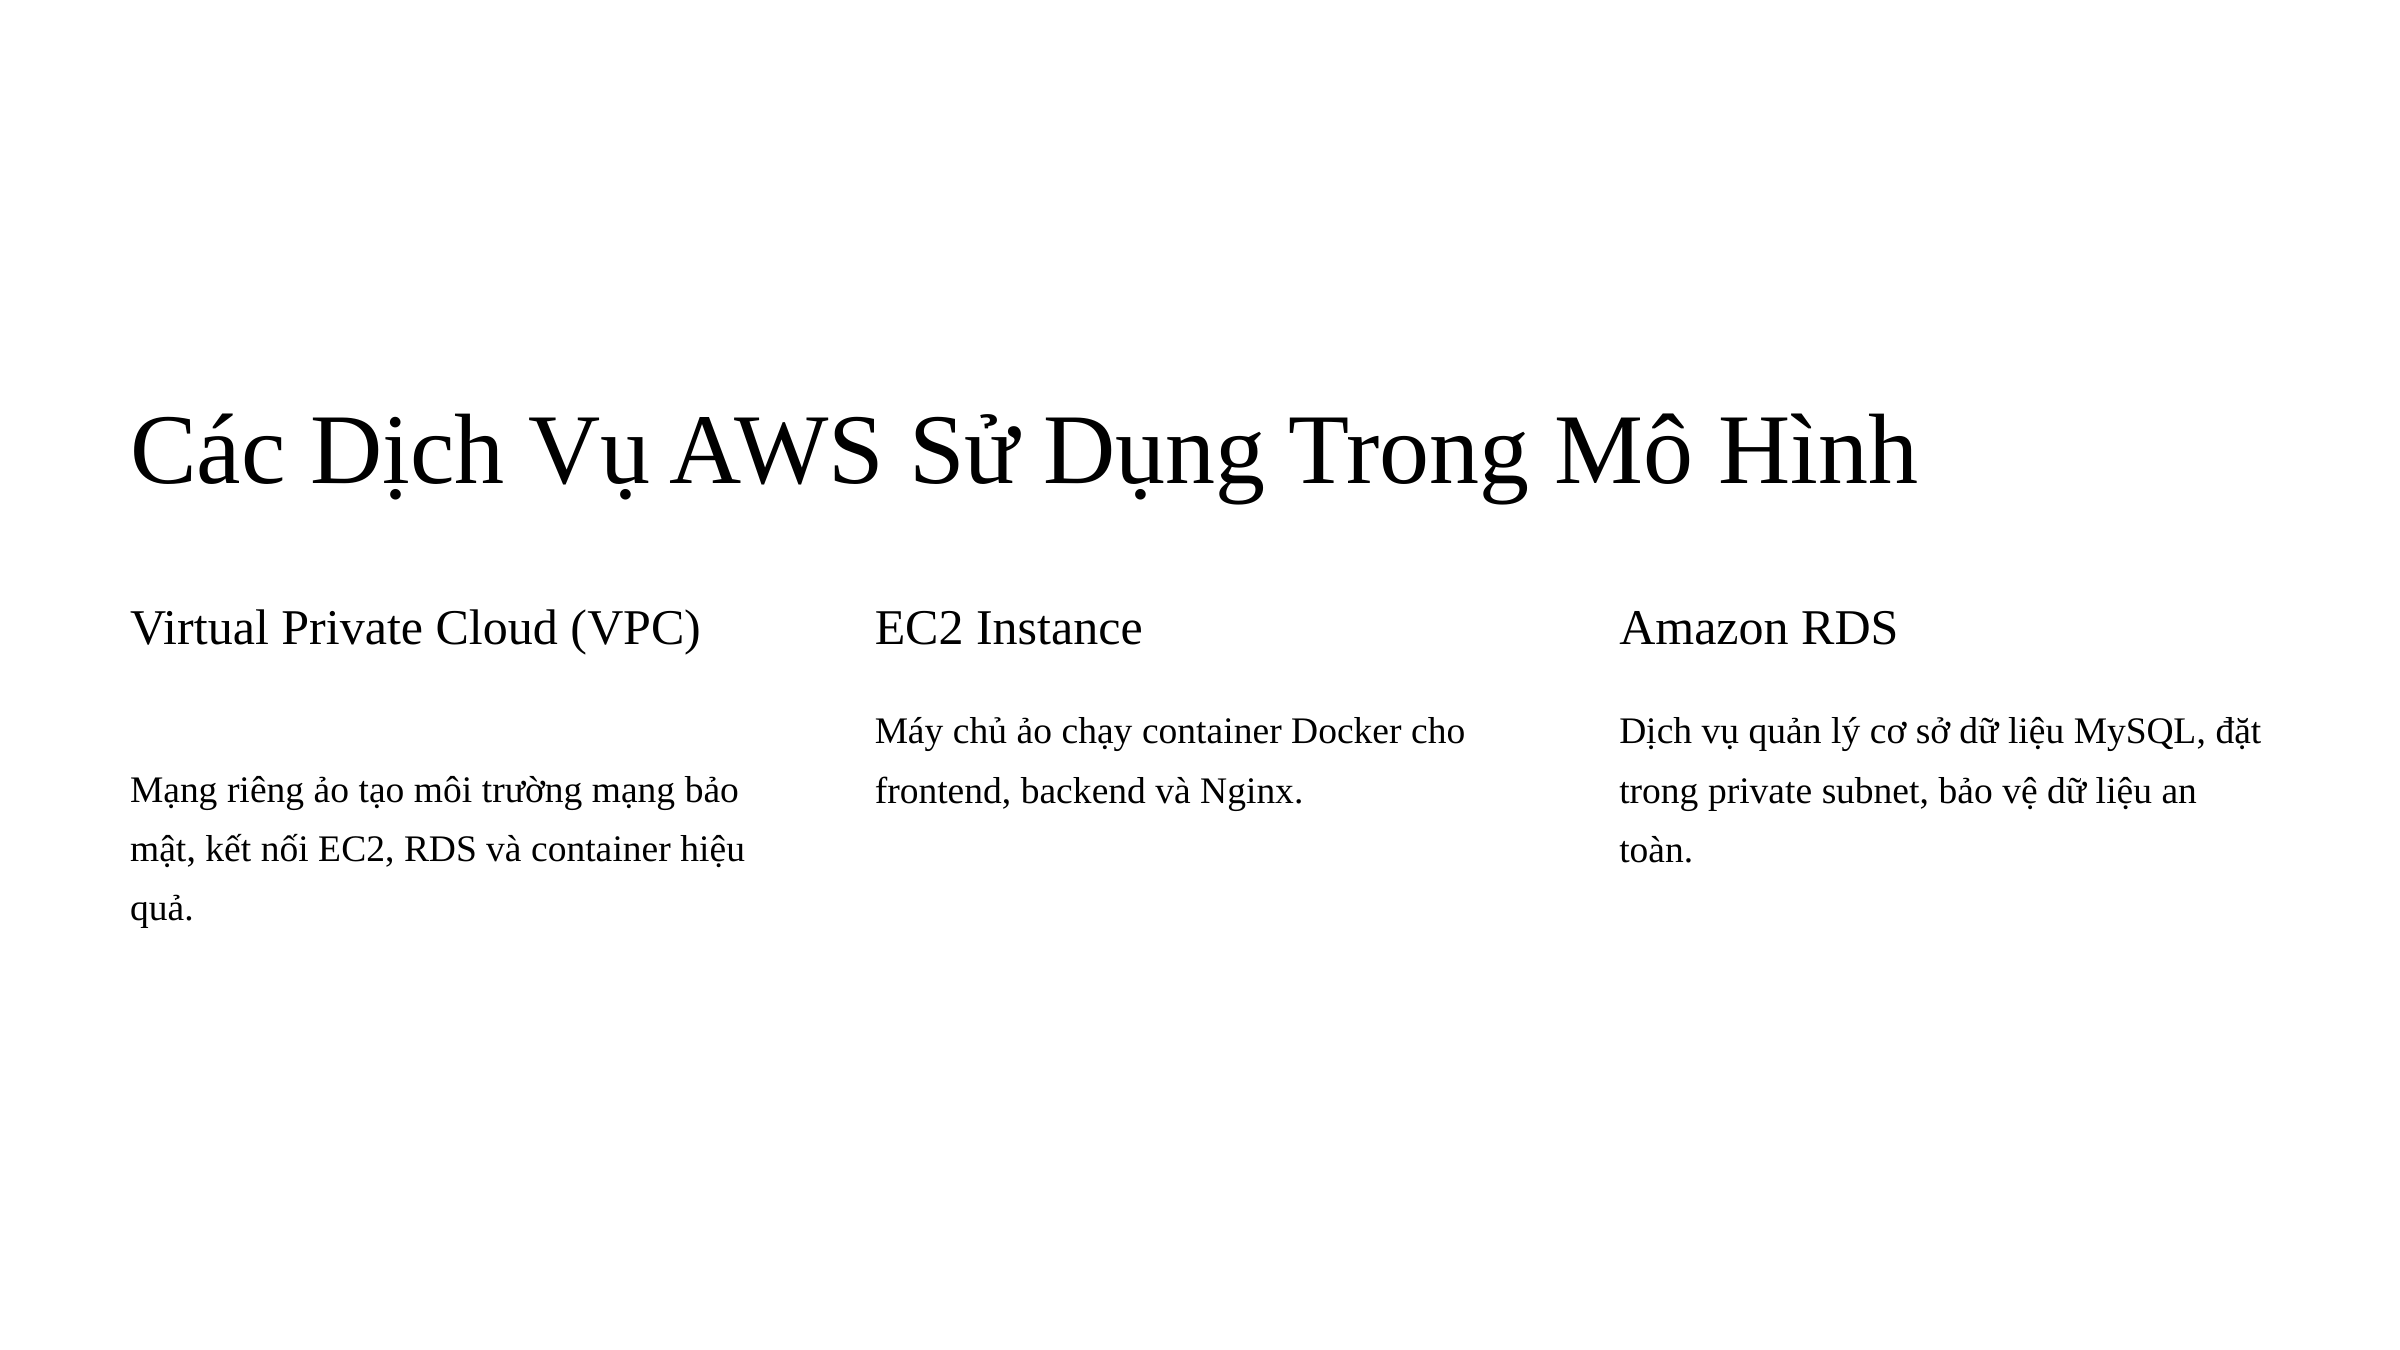

Các Dịch Vụ AWS Sử Dụng Trong Mô Hình
Virtual Private Cloud (VPC)
EC2 Instance
Amazon RDS
Máy chủ ảo chạy container Docker cho frontend, backend và Nginx.
Dịch vụ quản lý cơ sở dữ liệu MySQL, đặt trong private subnet, bảo vệ dữ liệu an toàn.
Mạng riêng ảo tạo môi trường mạng bảo mật, kết nối EC2, RDS và container hiệu quả.